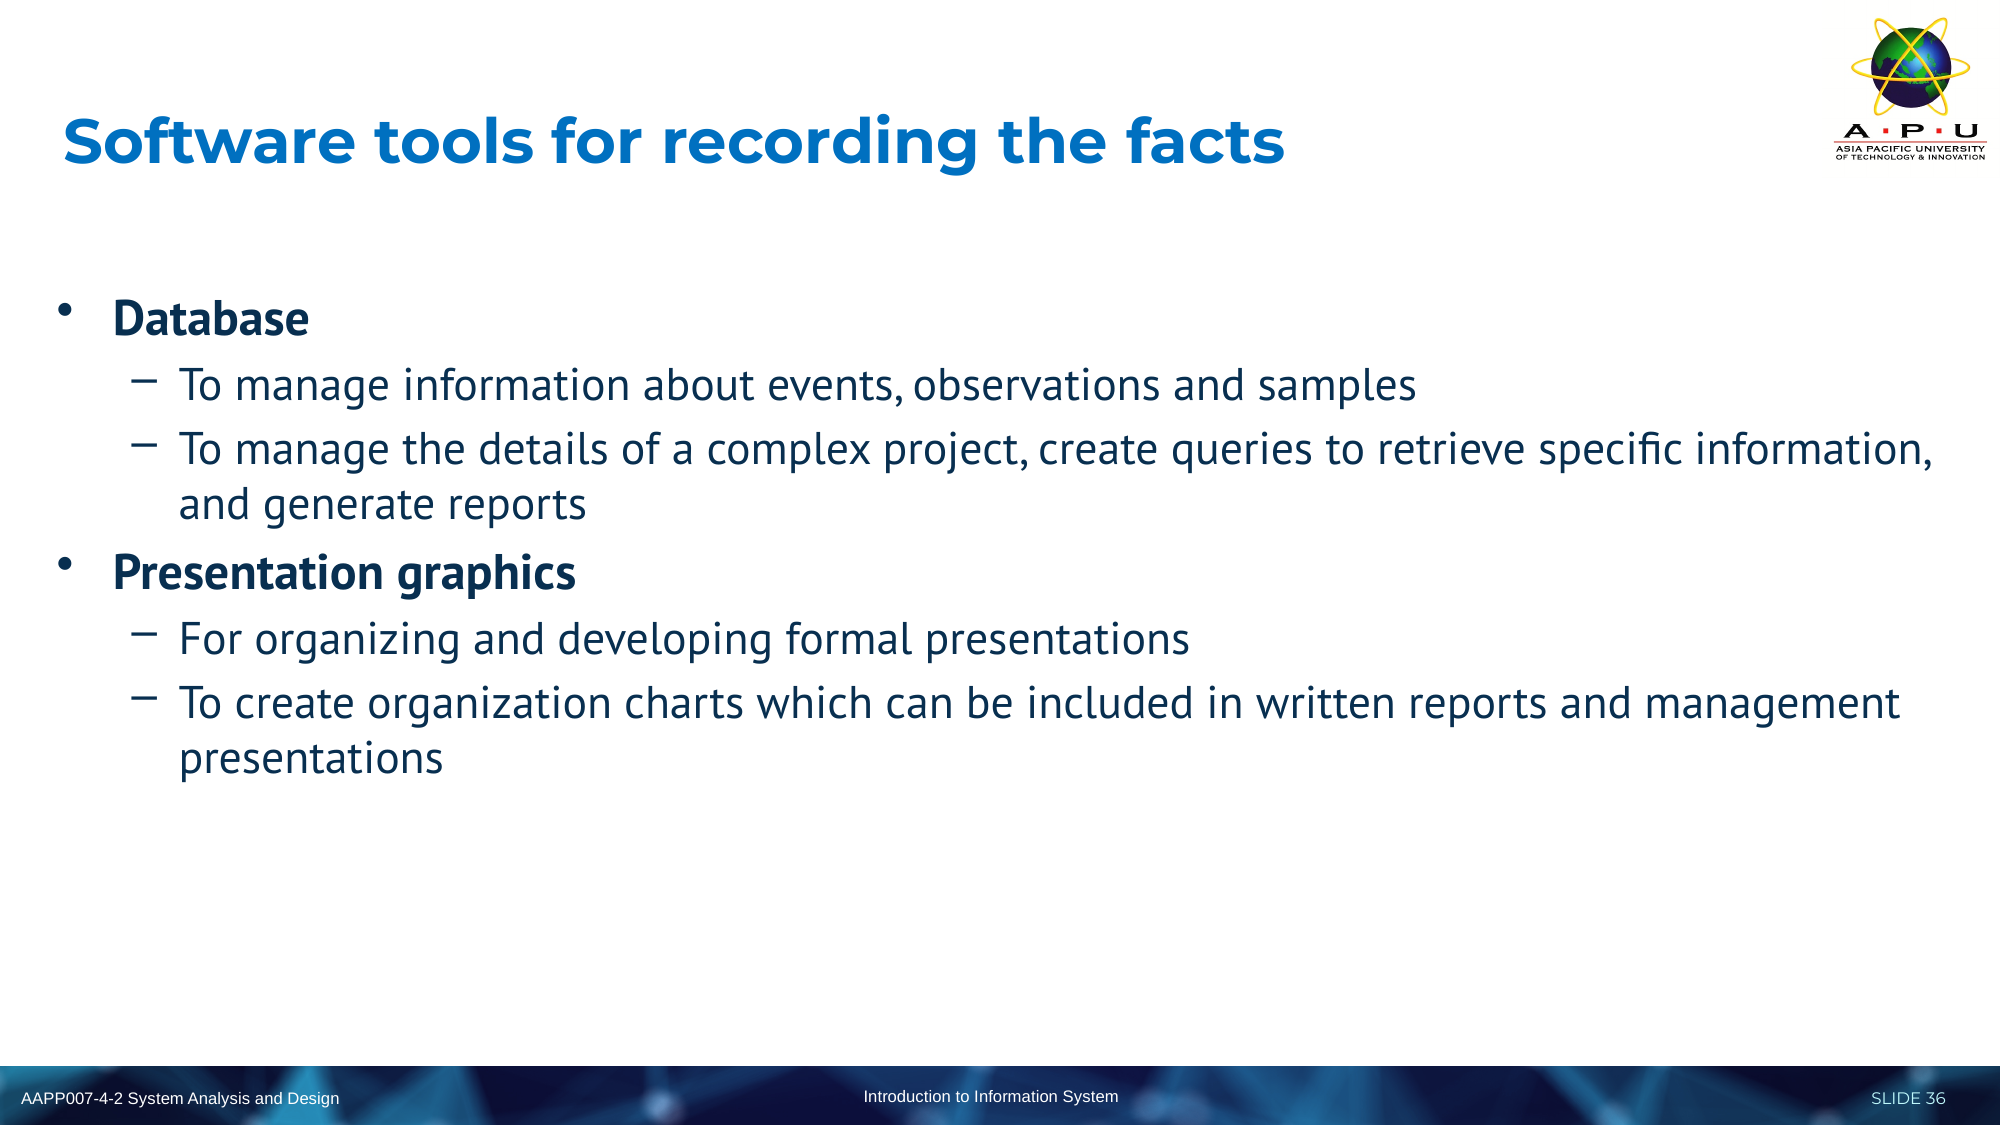

# Software tools for recording the facts
Database
To manage information about events, observations and samples
To manage the details of a complex project, create queries to retrieve specific information, and generate reports
Presentation graphics
For organizing and developing formal presentations
To create organization charts which can be included in written reports and management presentations